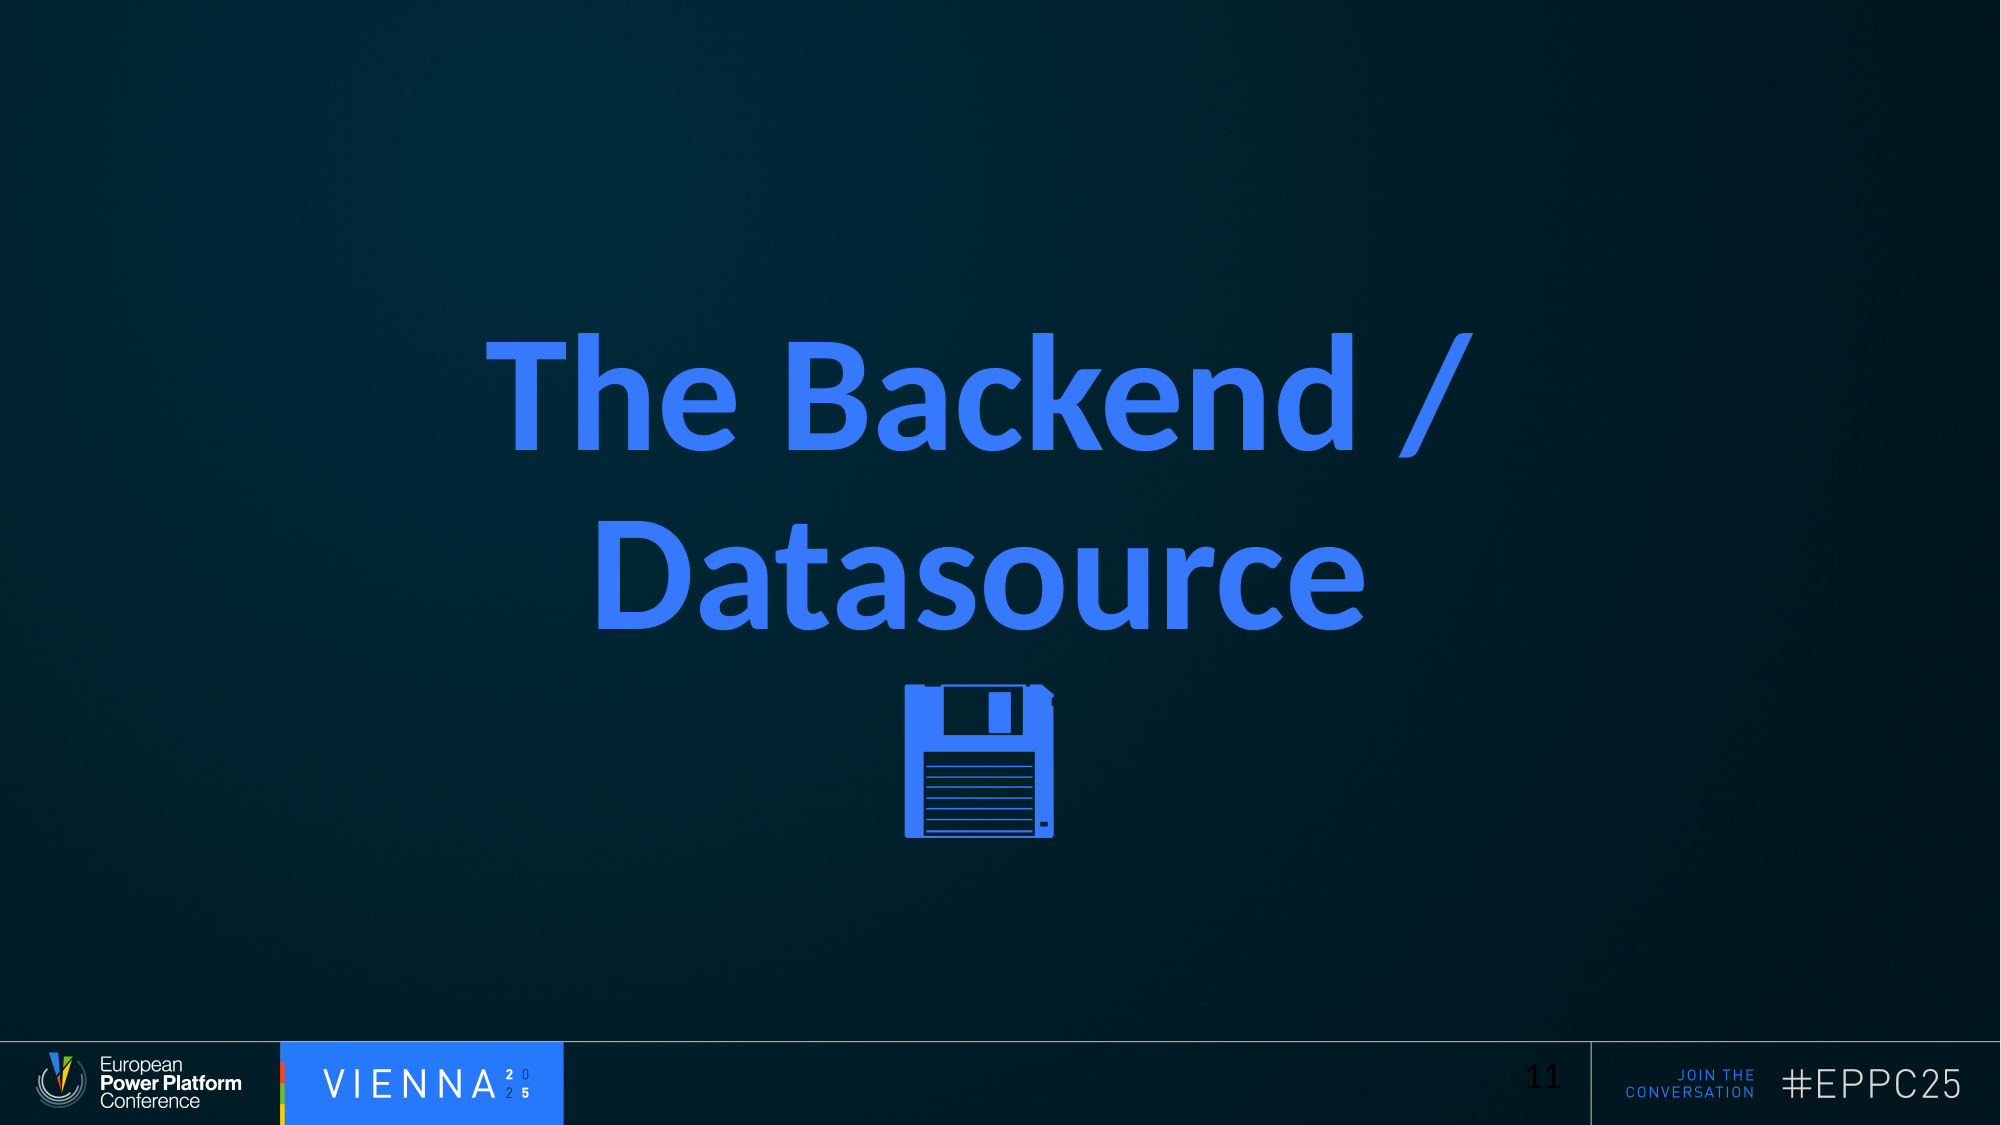

# The Backend / Datasource 💾
11